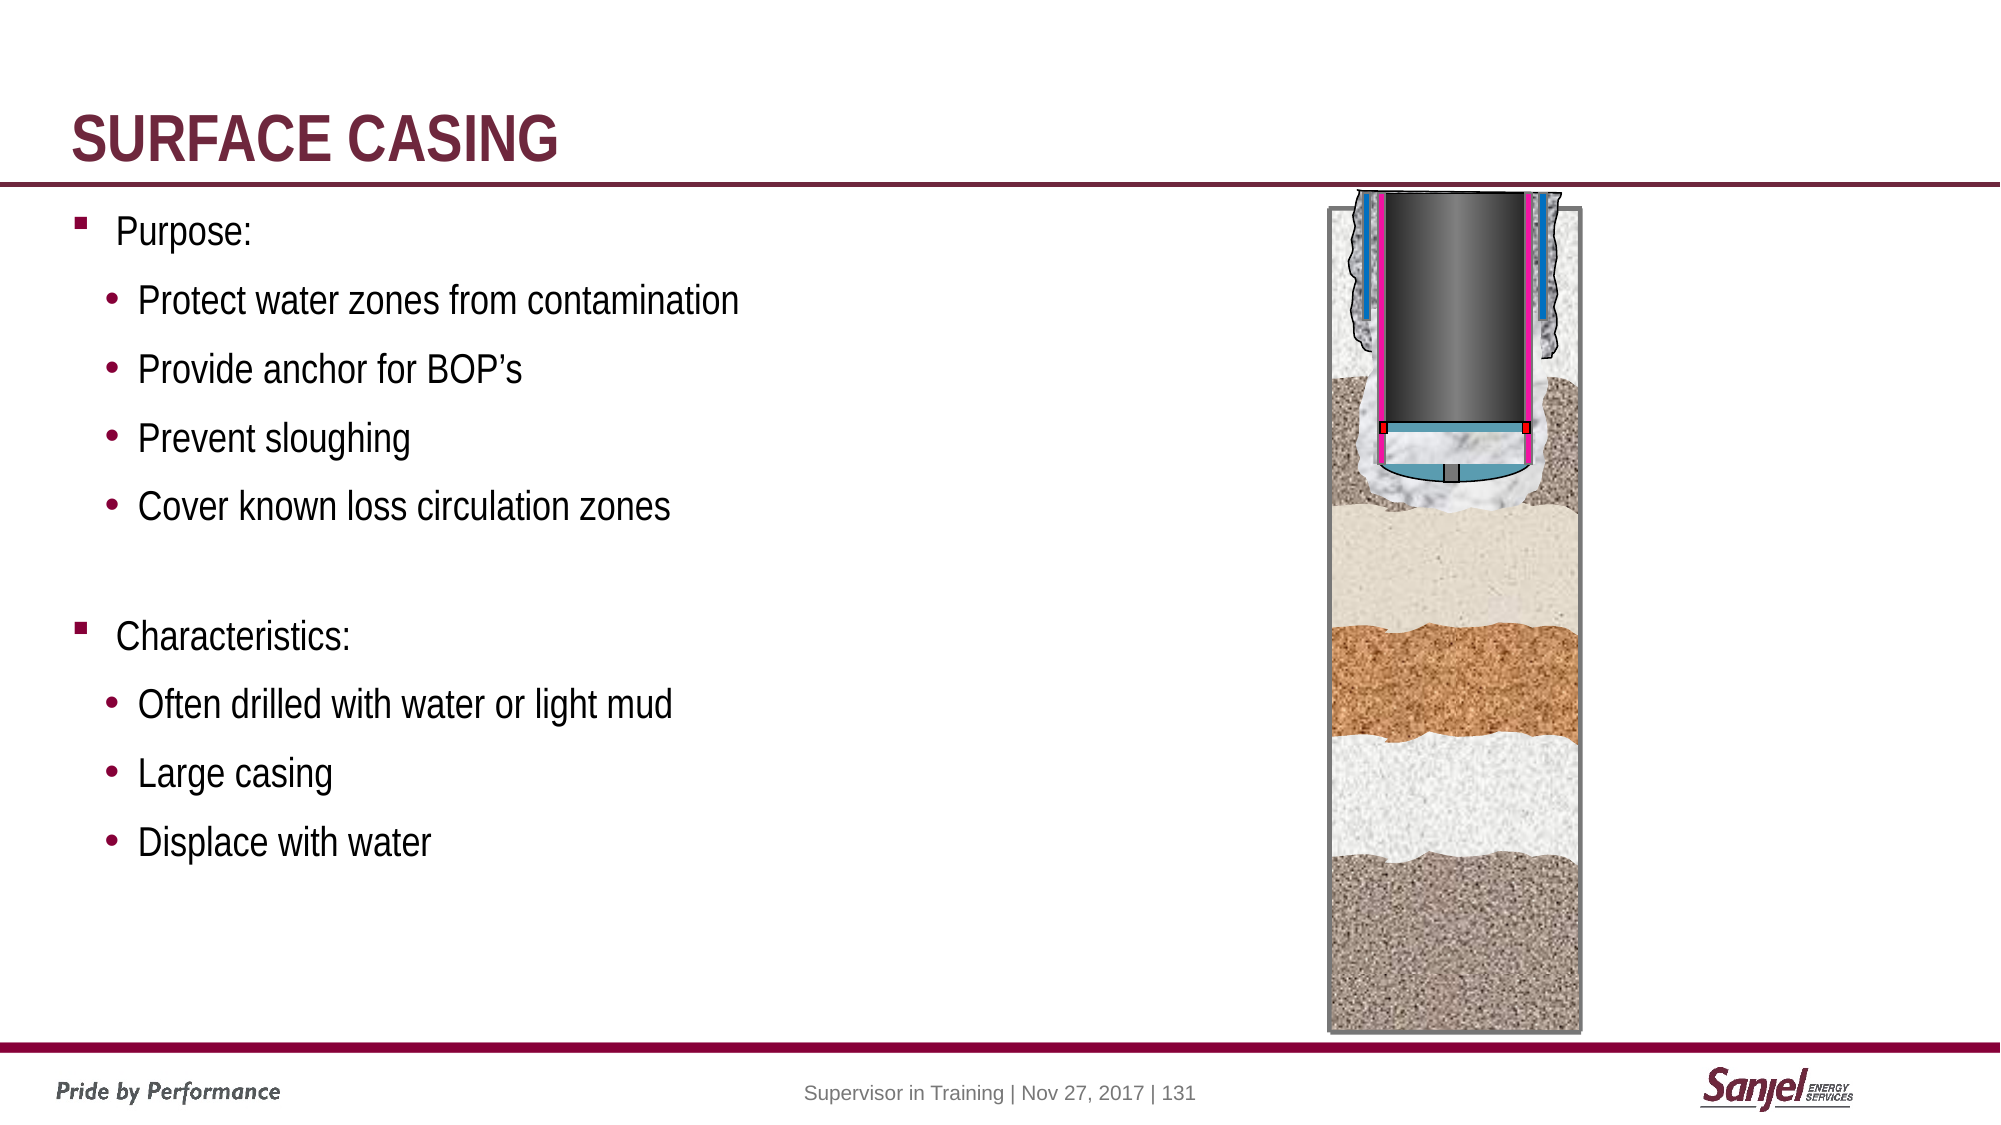

# Surface Casing

Purpose:
Protect water zones from contamination
Provide anchor for BOP’s
Prevent sloughing
Cover known loss circulation zones

Characteristics:
Often drilled with water or light mud
Large casing
Displace with water